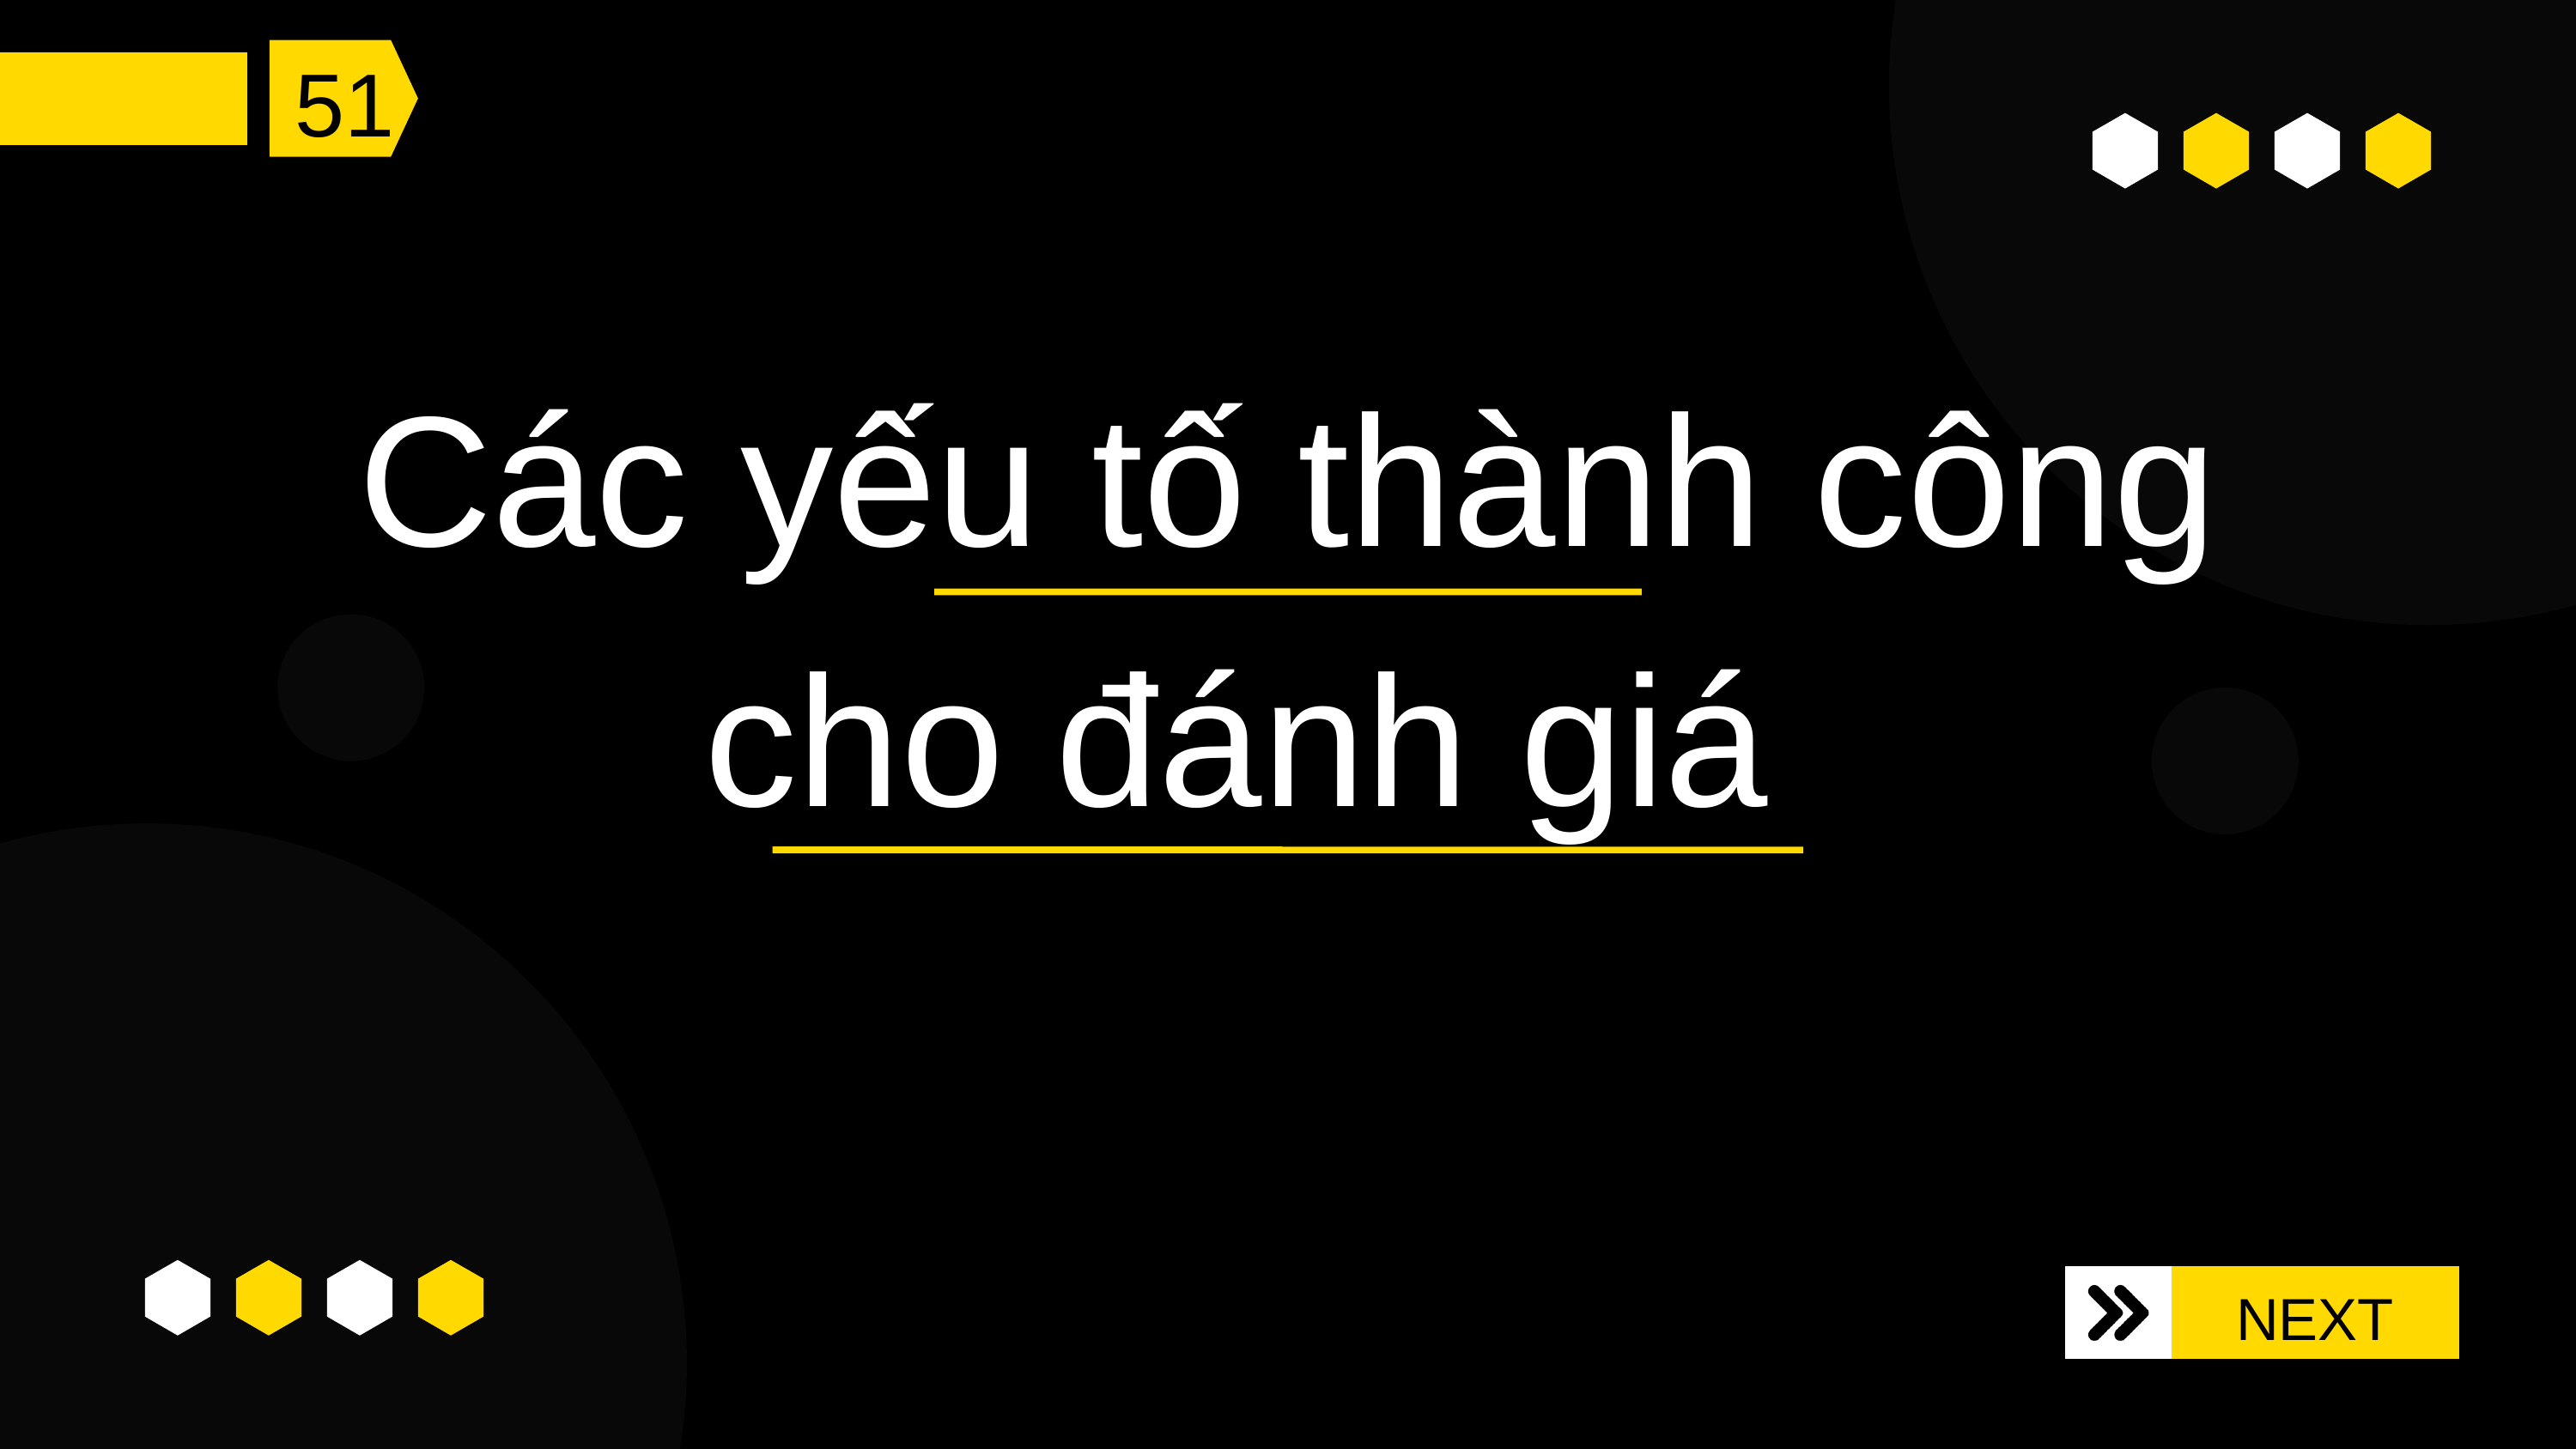

51

 Các yếu tố thành công cho đánh giá

NEXT